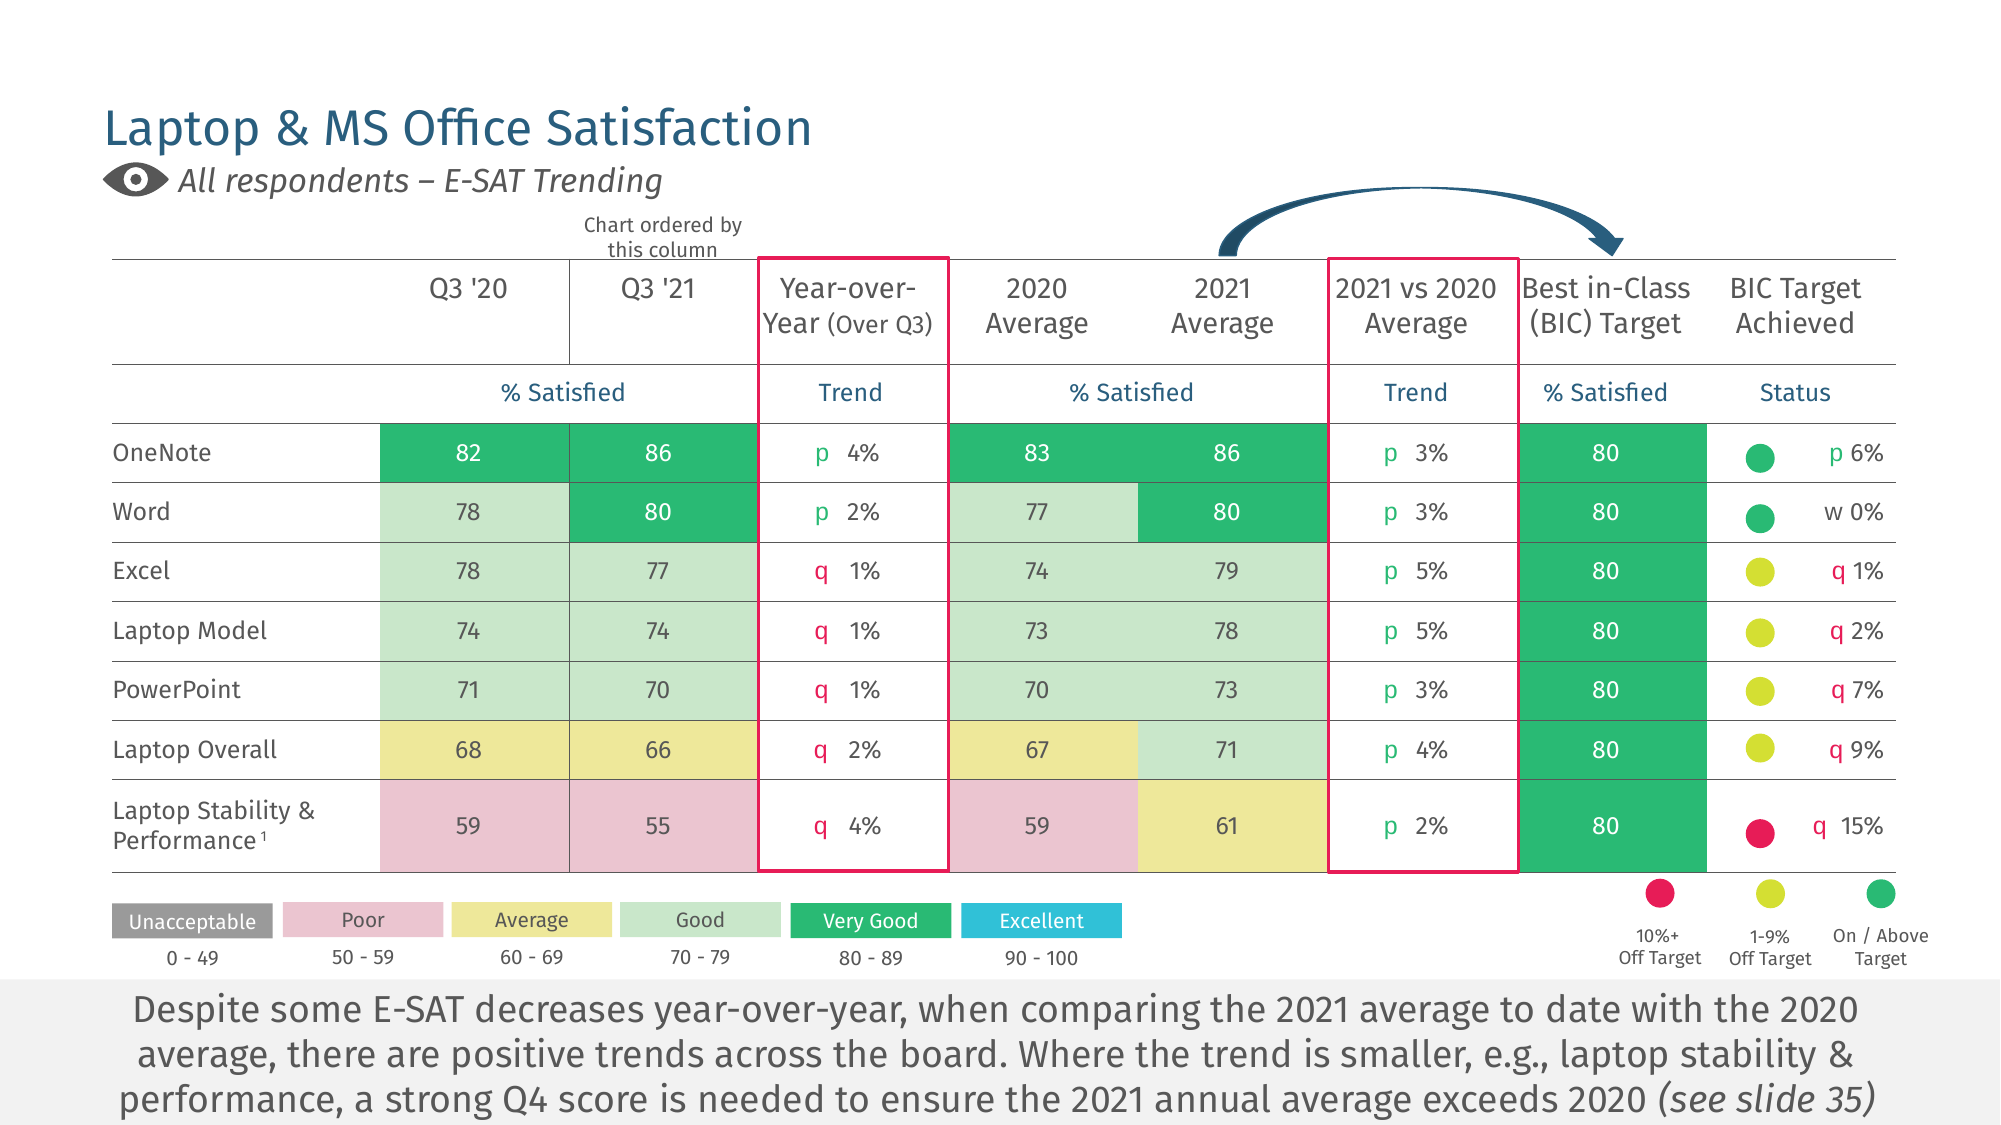

# Laptop & MS Office Satisfaction

All respondents – E-SAT Trending

Chart ordered by this column

|  | Q3 '20 | Q3 '21 | Year-over-Year (Over Q3) | 2020 Average | 2021 Average | 2021 vs 2020 Average | Best in-Class (BIC) Target | BIC Target Achieved |
| --- | --- | --- | --- | --- | --- | --- | --- | --- |
|  | % Satisfied |  | Trend | % Satisfied |  | Trend | % Satisfied | Status |
| OneNote | 82 | 86 | p 14% | 83 | 86 | p 13% | 80 | p 6% |
| Word | 78 | 80 | p 12% | 77 | 80 | p 13% | 80 | w 0% |
| Excel | 78 | 77 | q 11% | 74 | 79 | p 15% | 80 | q 1% |
| Laptop Model | 74 | 74 | q 11% | 73 | 78 | p 15% | 80 | q 2% |
| PowerPoint | 71 | 70 | q 11% | 70 | 73 | p 13% | 80 | q 7% |
| Laptop Overall | 68 | 66 | q 12% | 67 | 71 | p 14% | 80 | q 9% |
| Laptop Stability & Performance 1 | 59 | 55 | q 14% | 59 | 61 | p 12% | 80 | q115% |

On / Above Target
1-9%
Off Target
10%+
Off Target
Good
Average
Poor
Excellent
Very Good
Unacceptable
70 - 79
60 - 69
50 - 59
90 - 100
80 - 89
0 - 49

Despite some E-SAT decreases year-over-year, when comparing the 2021 average to date with the 2020 average, there are positive trends across the board. Where the trend is smaller, e.g., laptop stability & performance, a strong Q4 score is needed to ensure the 2021 annual average exceeds 2020 (see slide 35)